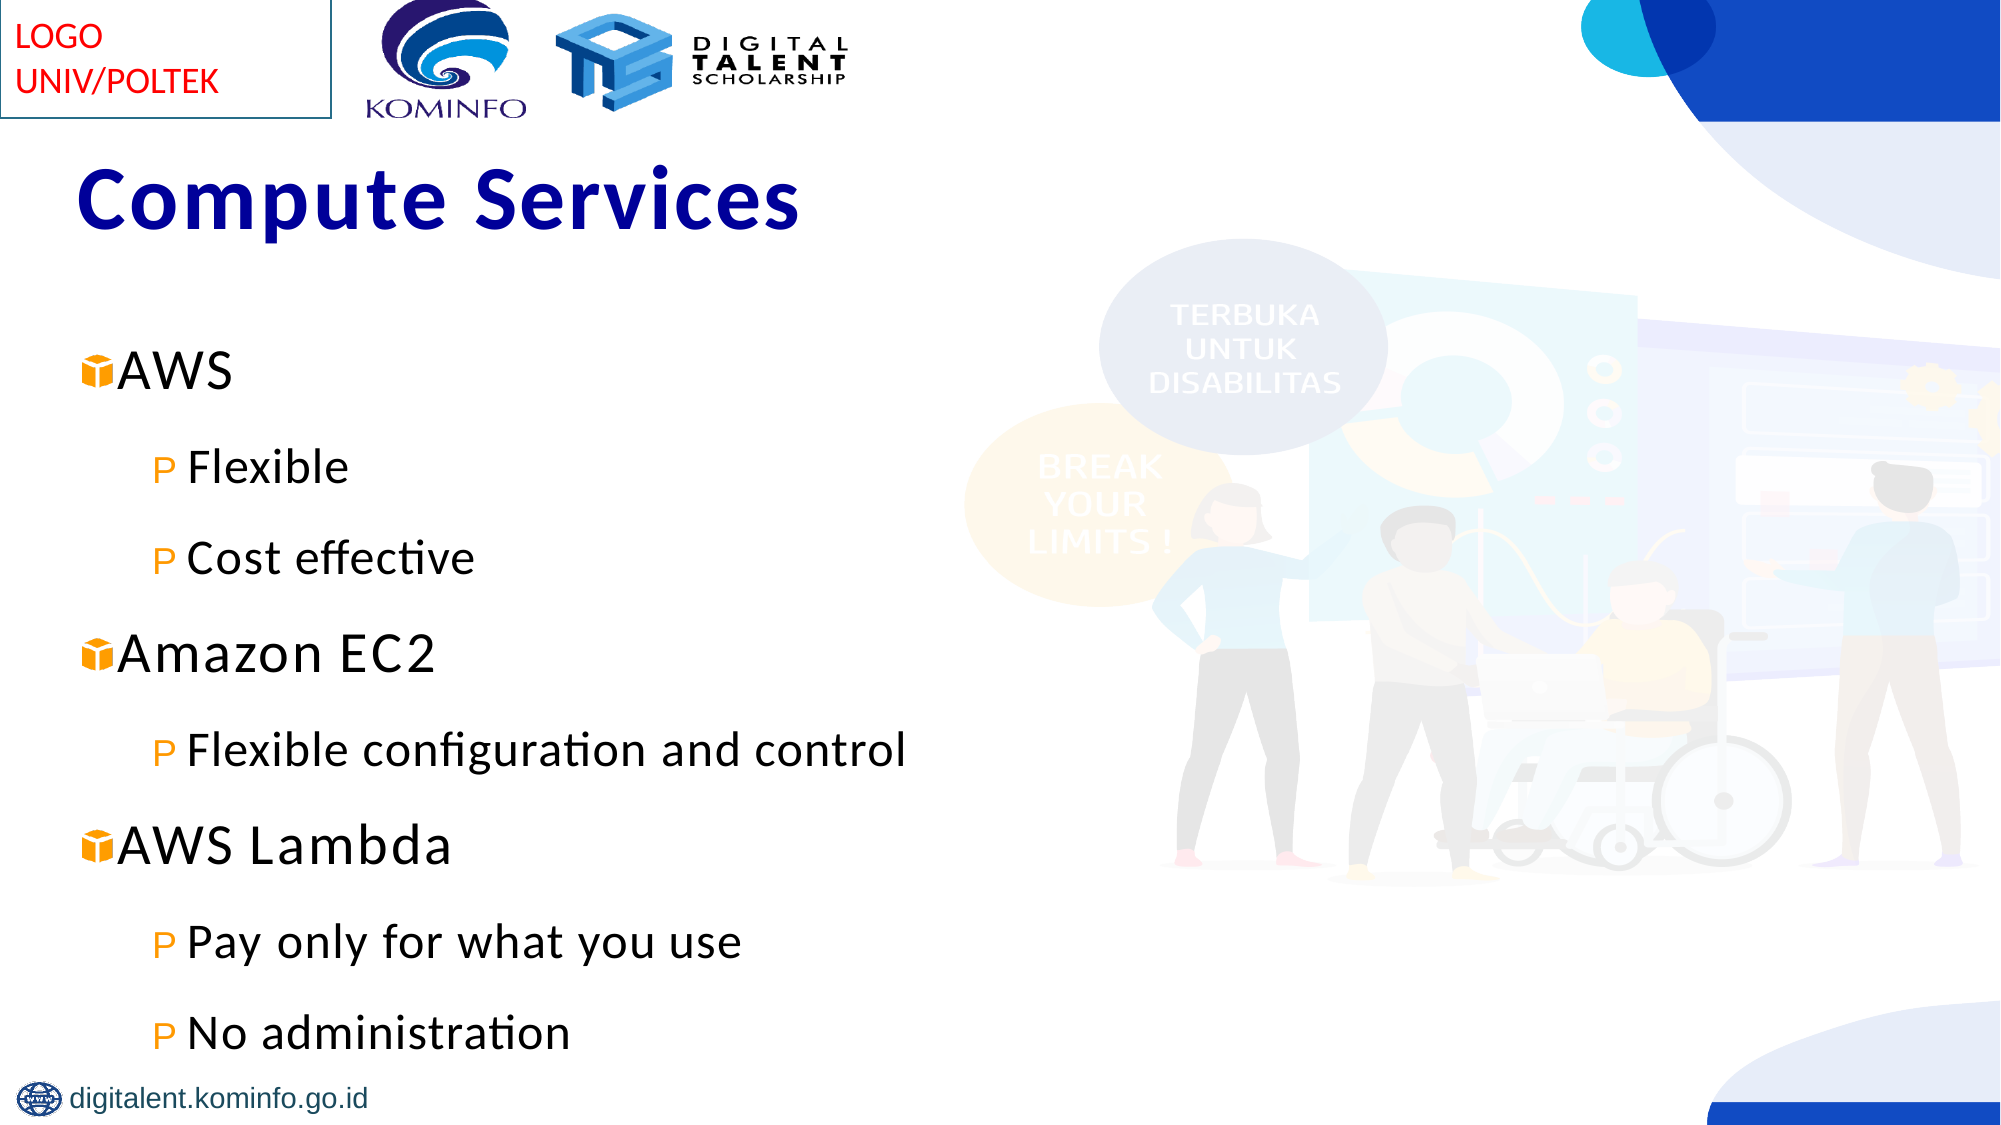

# Compute Services
AWS
P Flexible
P Cost effective
Amazon EC2
P Flexible configuration and control
AWS Lambda
P Pay only for what you use
P No administration